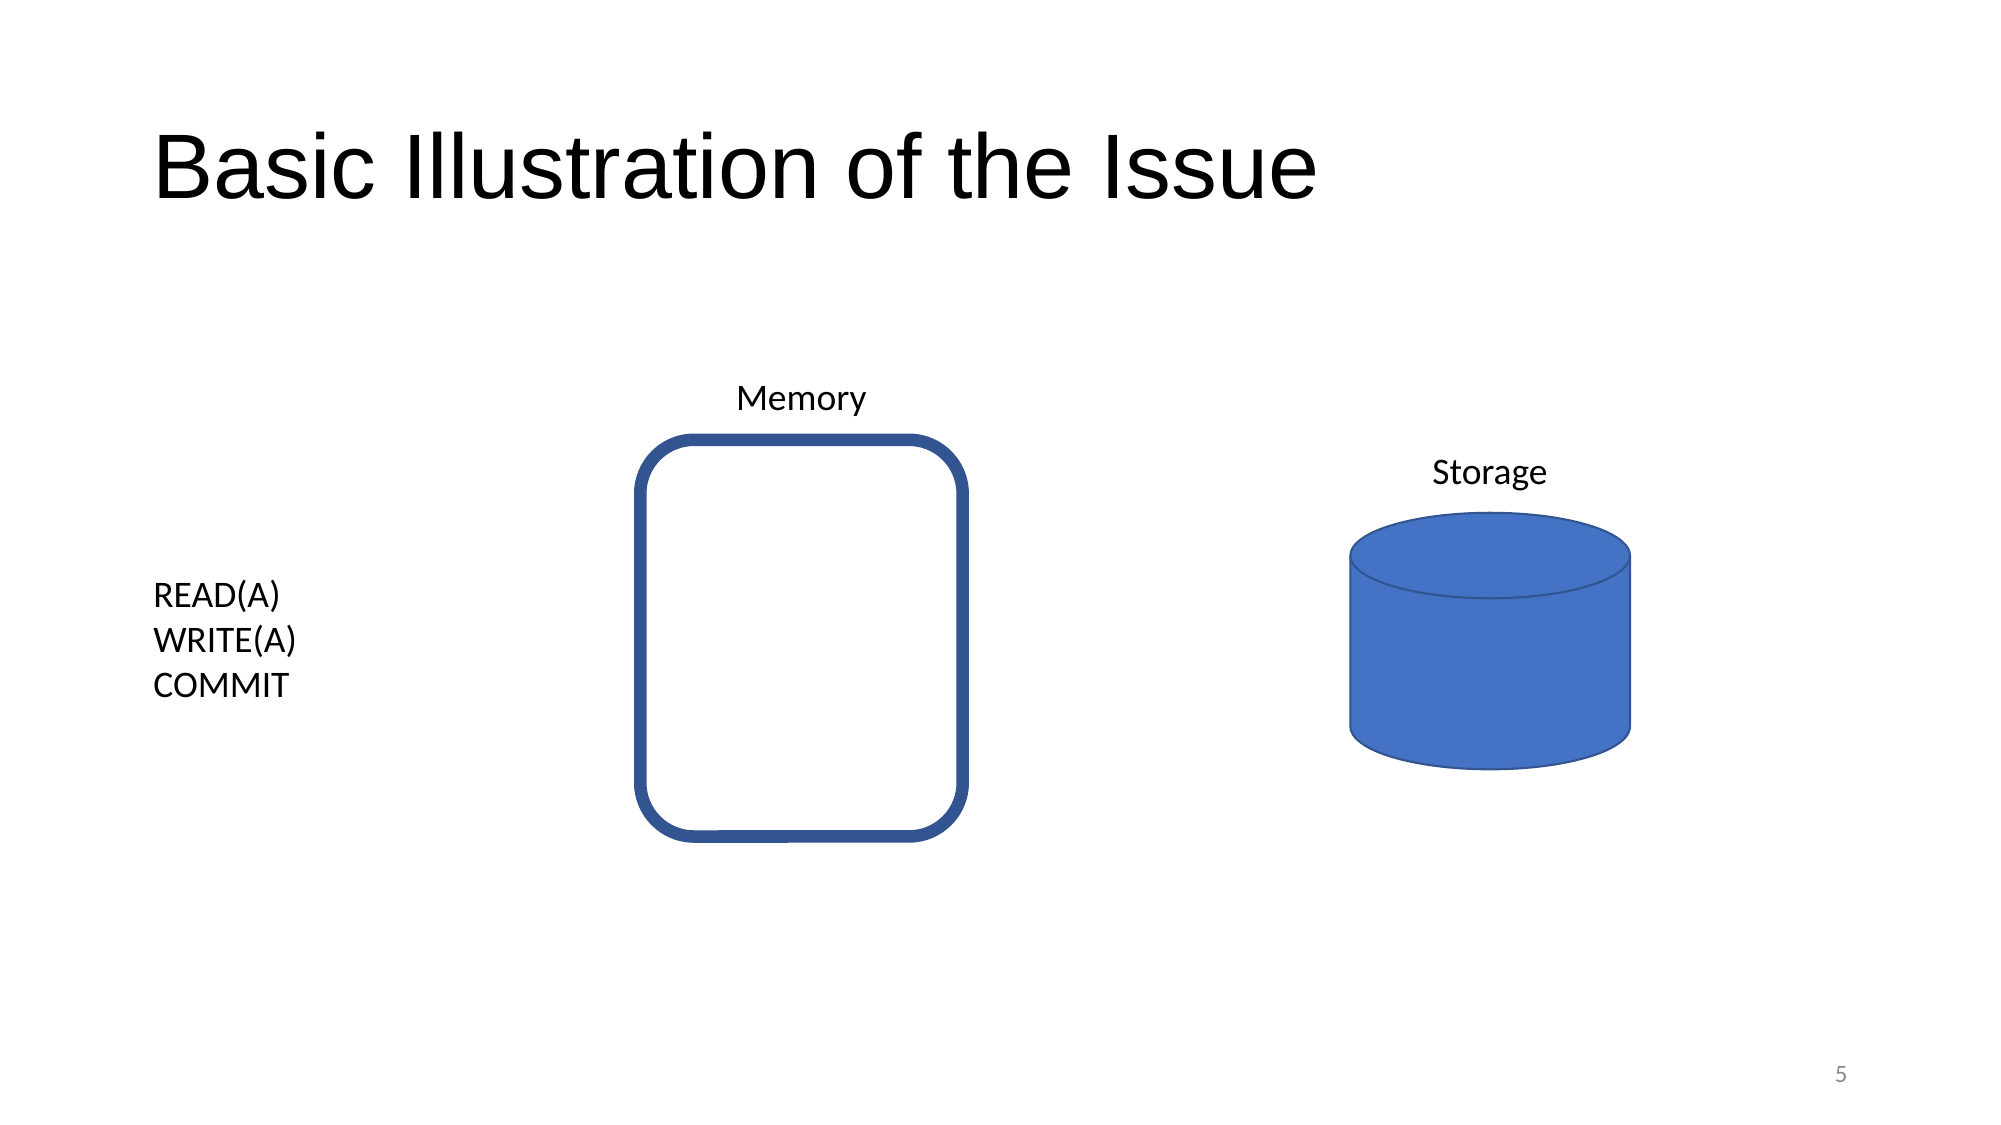

# Basic Illustration of the Issue
Memory

Storage

READ(A)
WRITE(A)
COMMIT
5